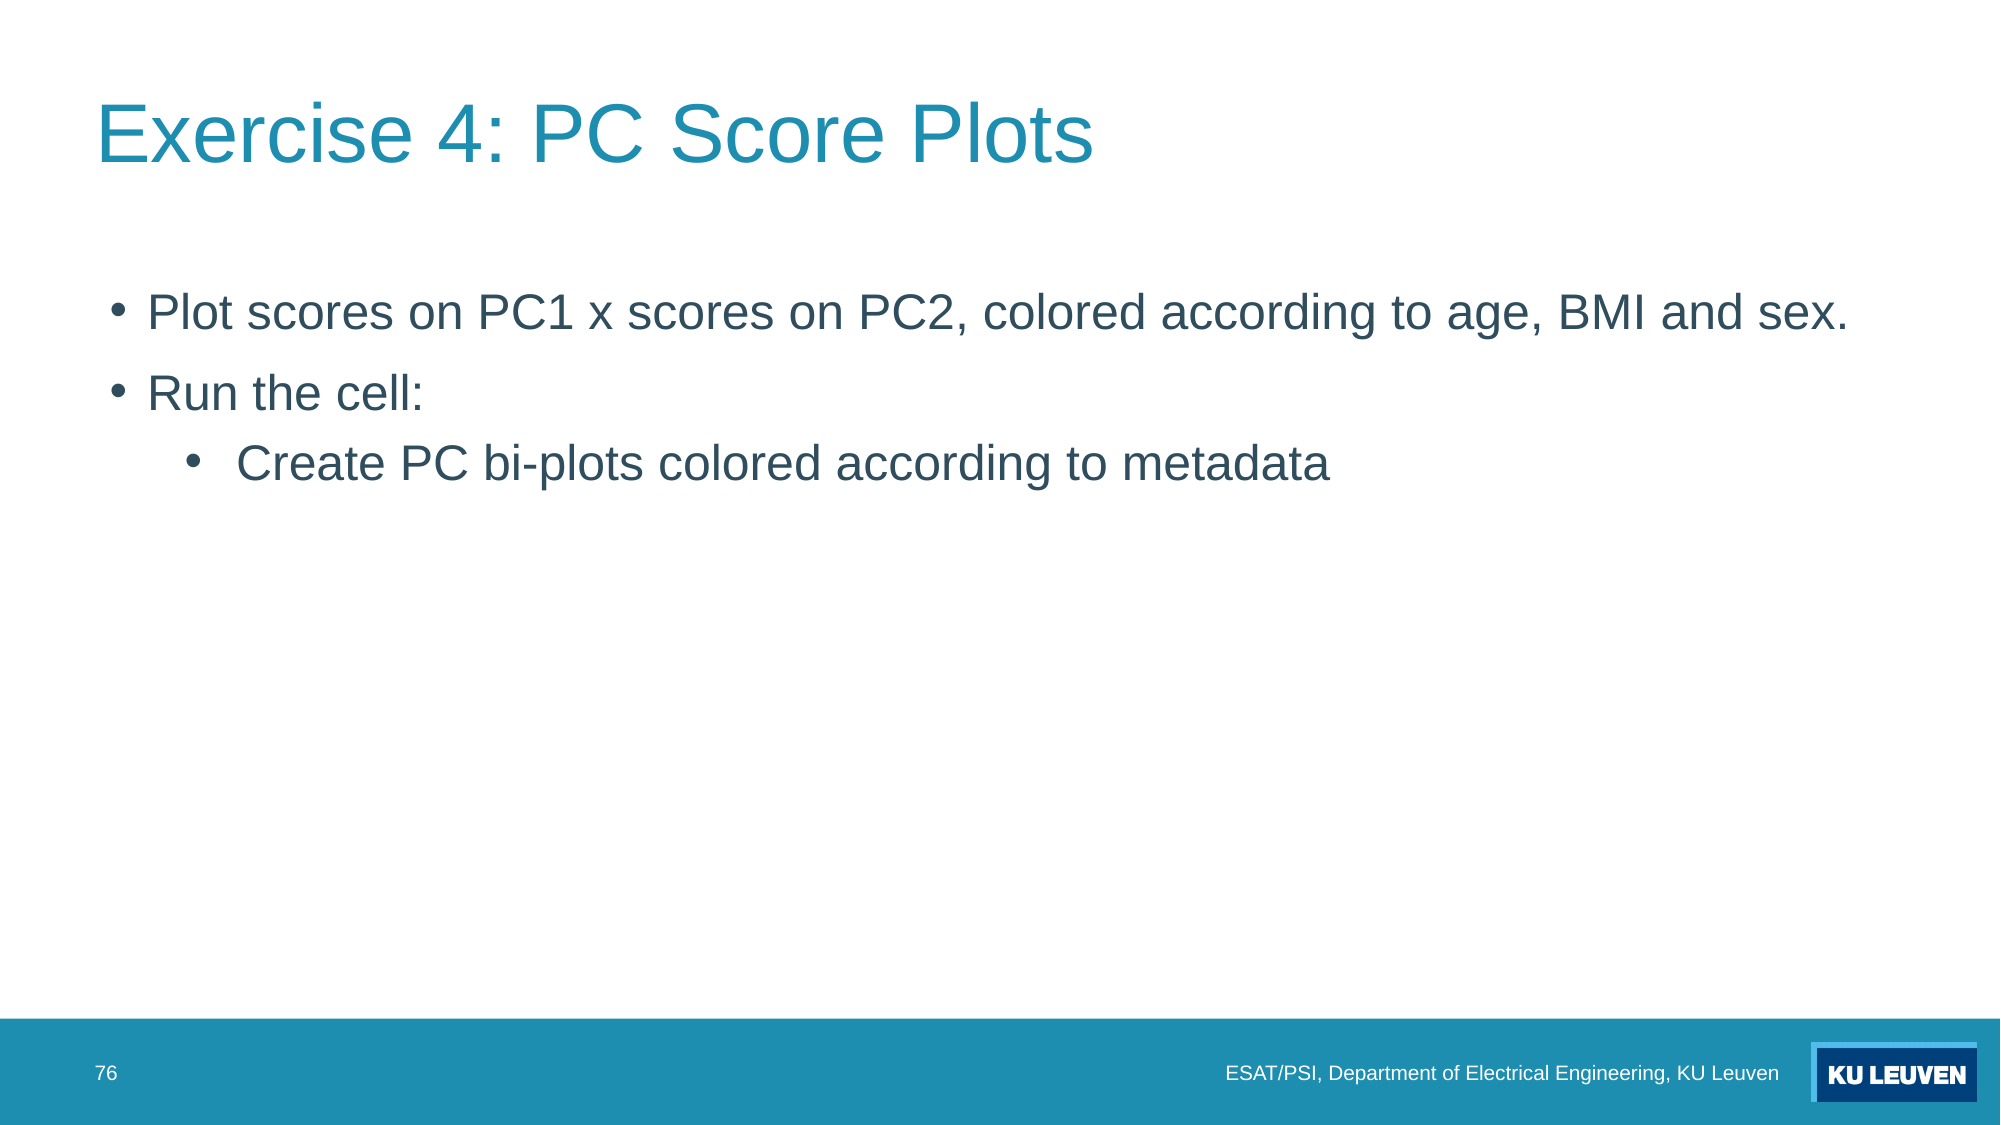

#
Exercise 4: PC Score Plots
Plot scores on PC1 x scores on PC2, colored according to age, BMI and sex.
Run the cell:
 Create PC bi-plots colored according to metadata

76
ESAT/PSI, Department of Electrical Engineering, KU Leuven